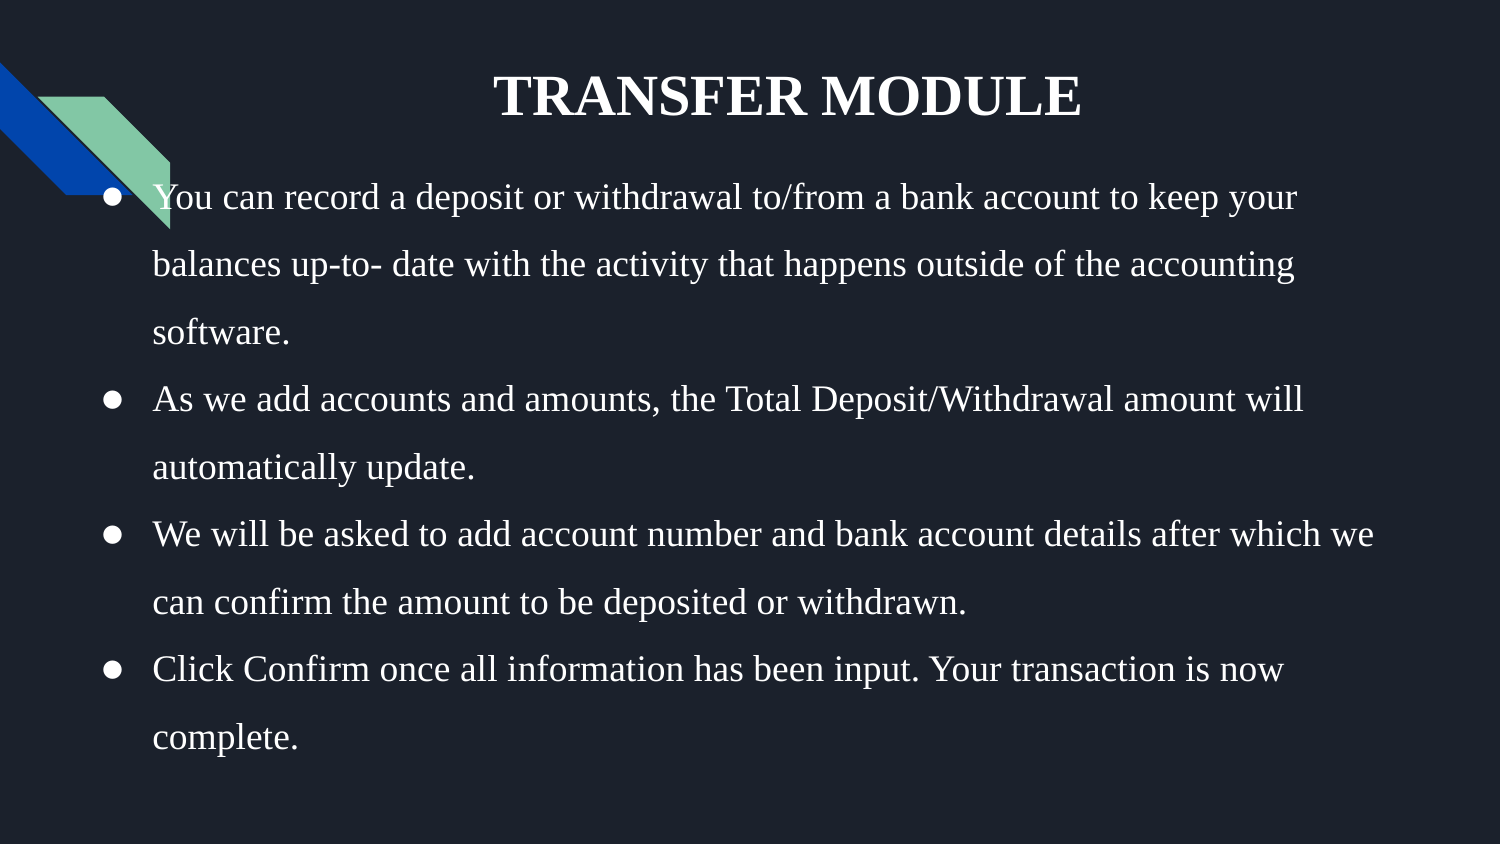

# TRANSFER MODULE
You can record a deposit or withdrawal to/from a bank account to keep your balances up-to- date with the activity that happens outside of the accounting software.
As we add accounts and amounts, the Total Deposit/Withdrawal amount will automatically update.
We will be asked to add account number and bank account details after which we can confirm the amount to be deposited or withdrawn.
Click Confirm once all information has been input. Your transaction is now complete.